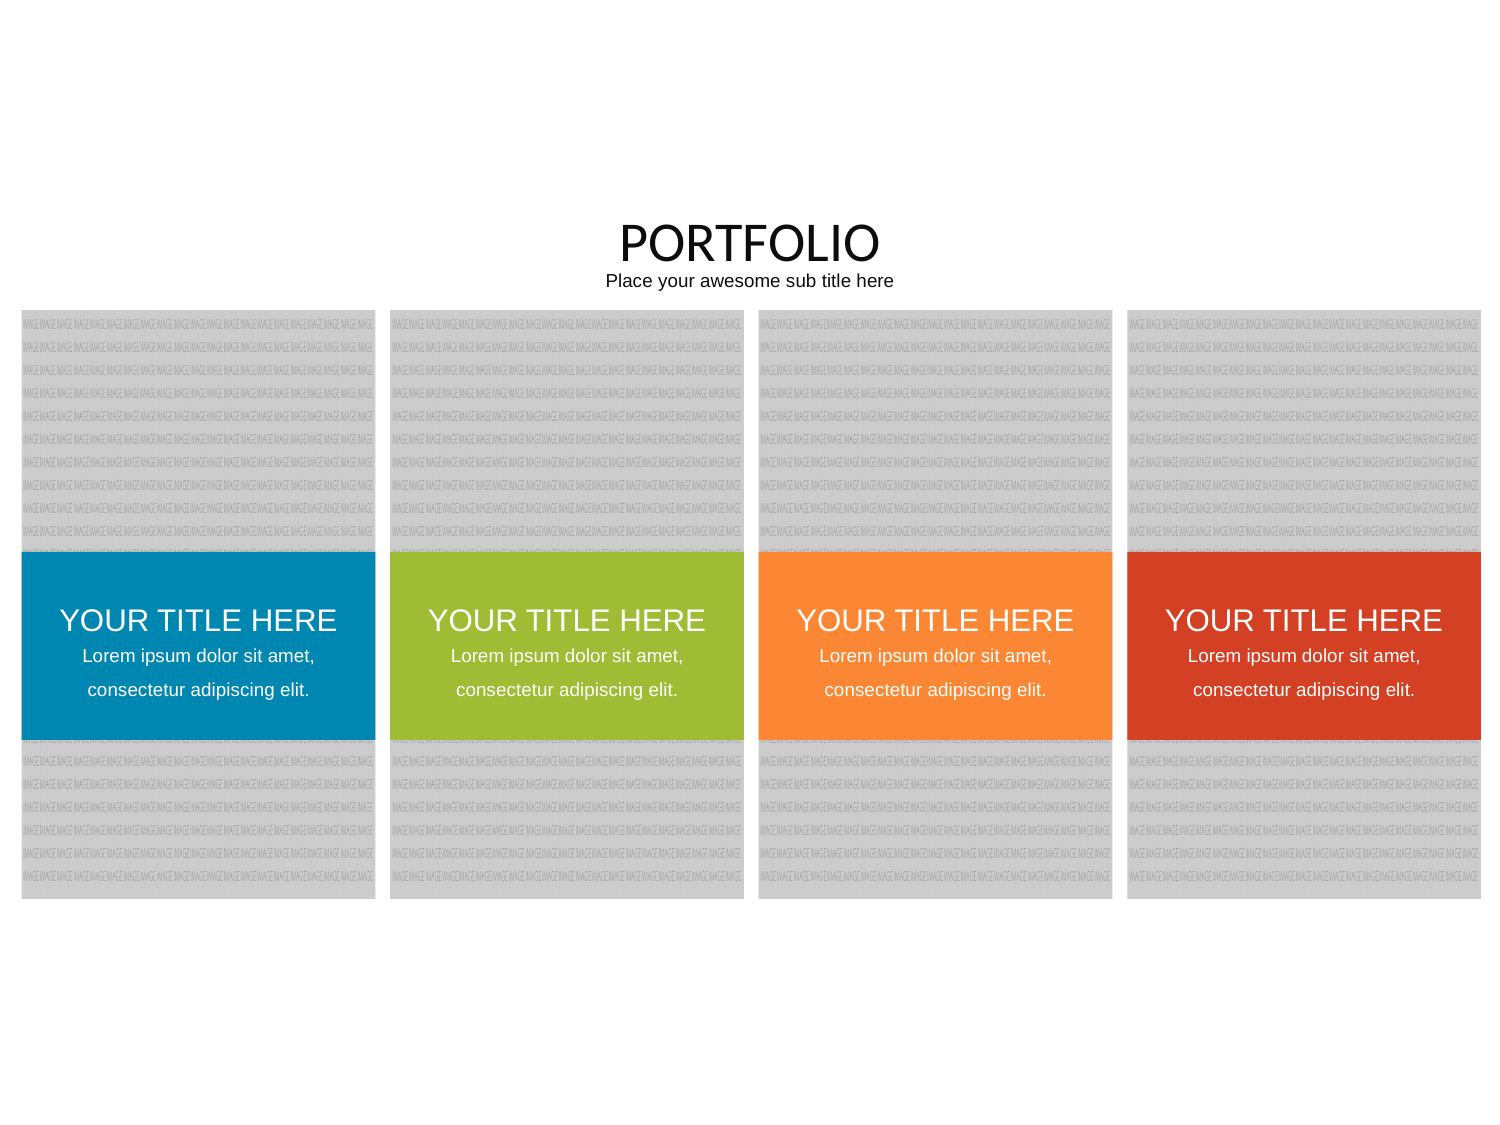

PORTFOLIO
Place your awesome sub title here

YOUR TITLE HERE
YOUR TITLE HERE
YOUR TITLE HERE
YOUR TITLE HERE
Lorem ipsum dolor sit amet, consectetur adipiscing elit.
Lorem ipsum dolor sit amet, consectetur adipiscing elit.
Lorem ipsum dolor sit amet, consectetur adipiscing elit.
Lorem ipsum dolor sit amet, consectetur adipiscing elit.